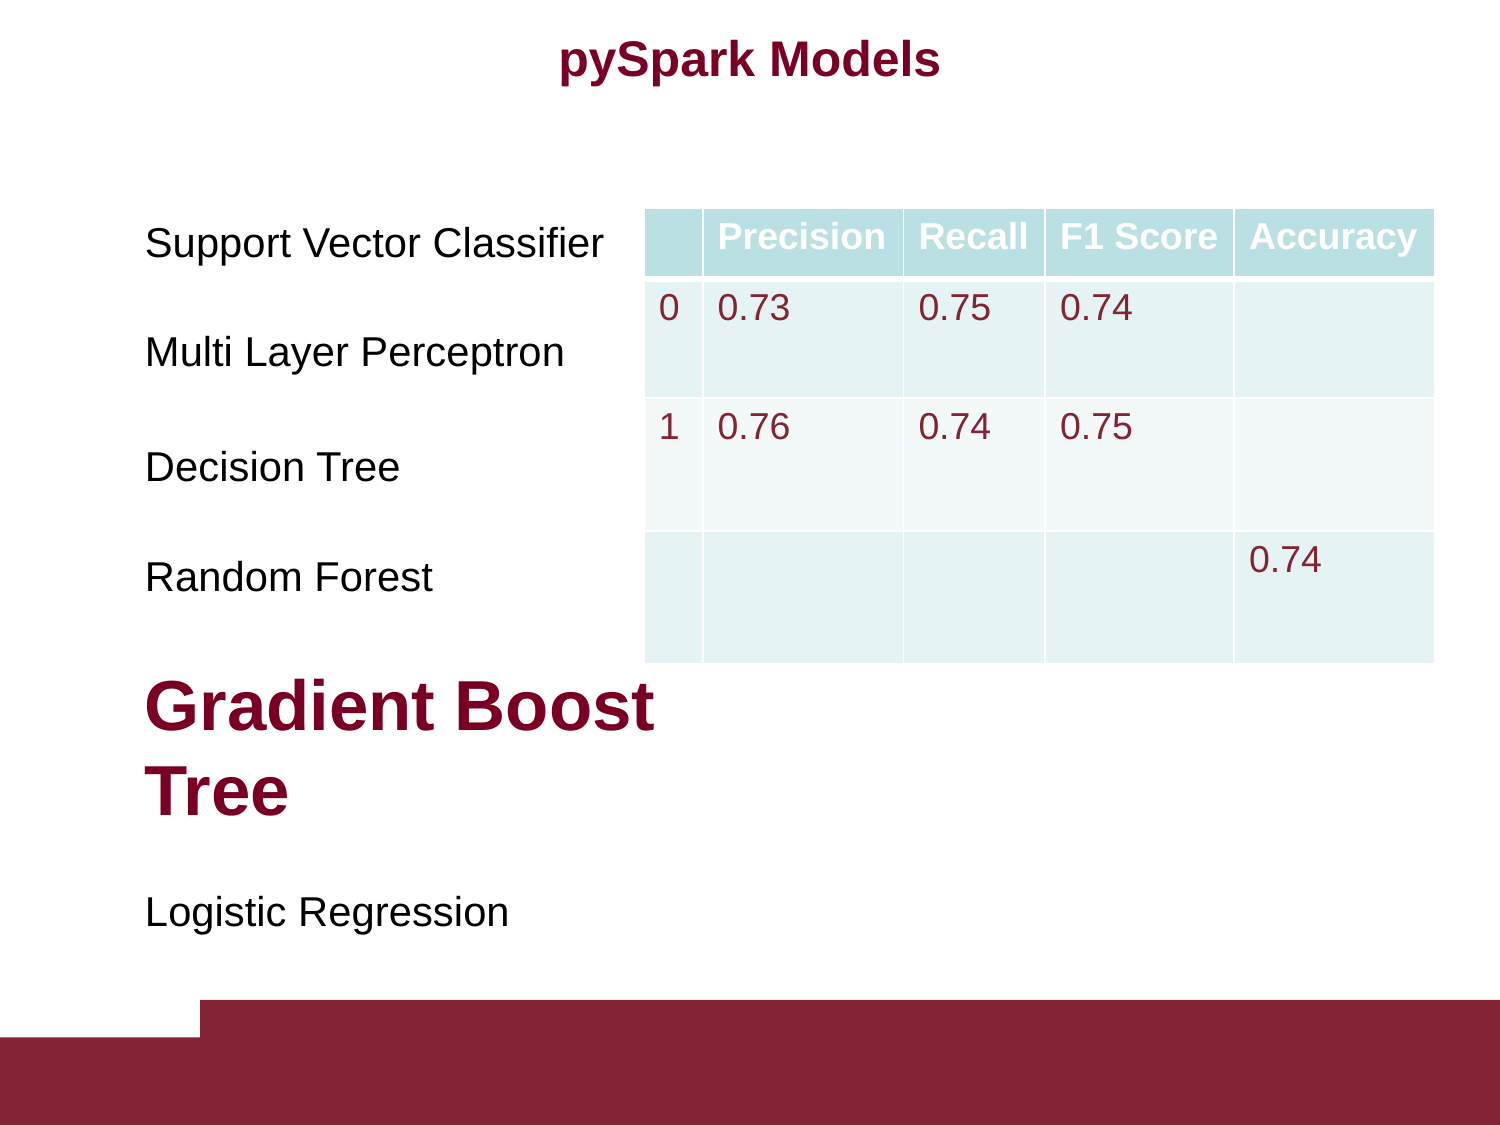

pySpark Models
Support Vector Classifier
|  | Precision | Recall | F1 Score | Accuracy |
| --- | --- | --- | --- | --- |
| 0 | 0.73 | 0.75 | 0.74 |  |
| 1 | 0.76 | 0.74 | 0.75 |  |
|  |  |  |  | 0.74 |
Multi Layer Perceptron
Decision Tree
Random Forest
Gradient Boost Tree
Logistic Regression